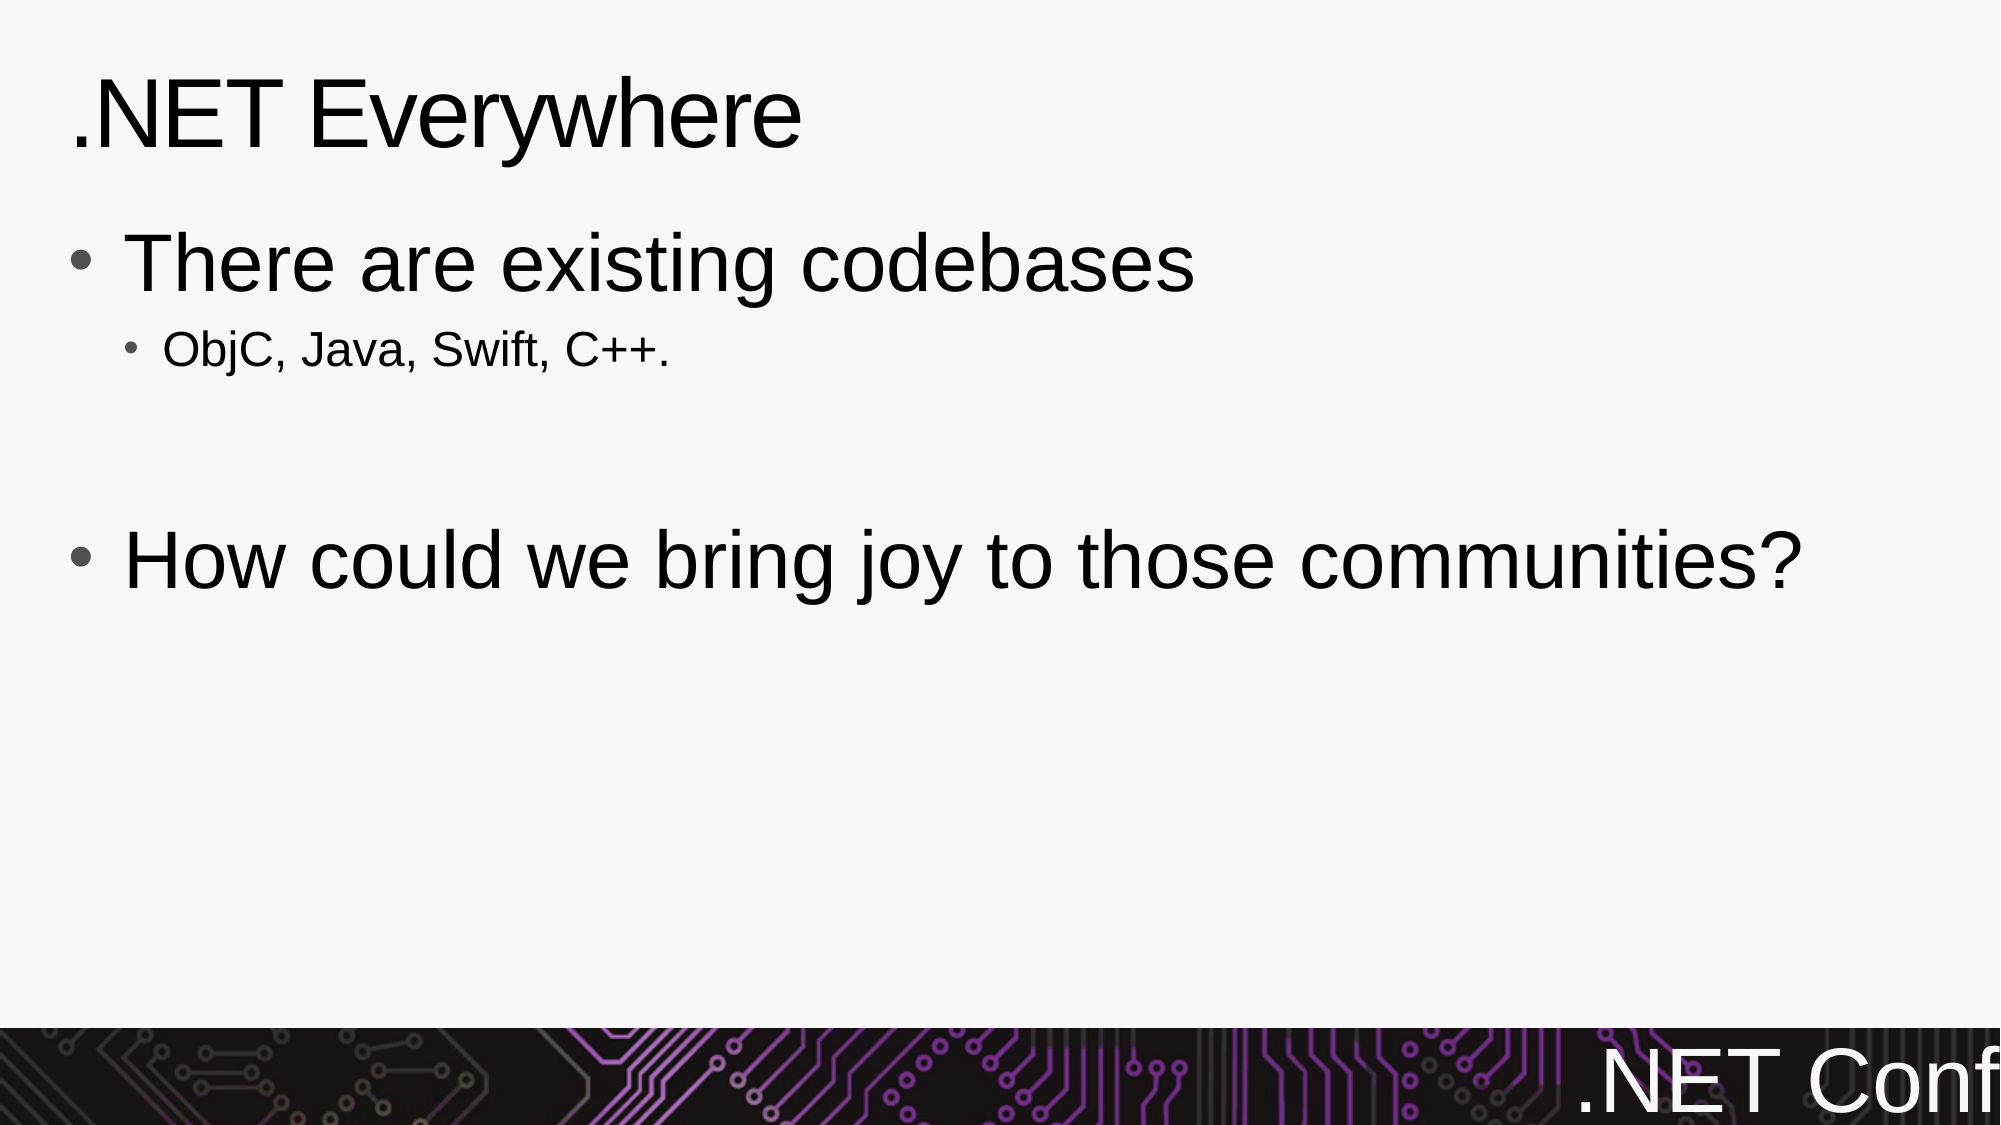

# .NET Everywhere
There are existing codebases
ObjC, Java, Swift, C++.

How could we bring joy to those communities?